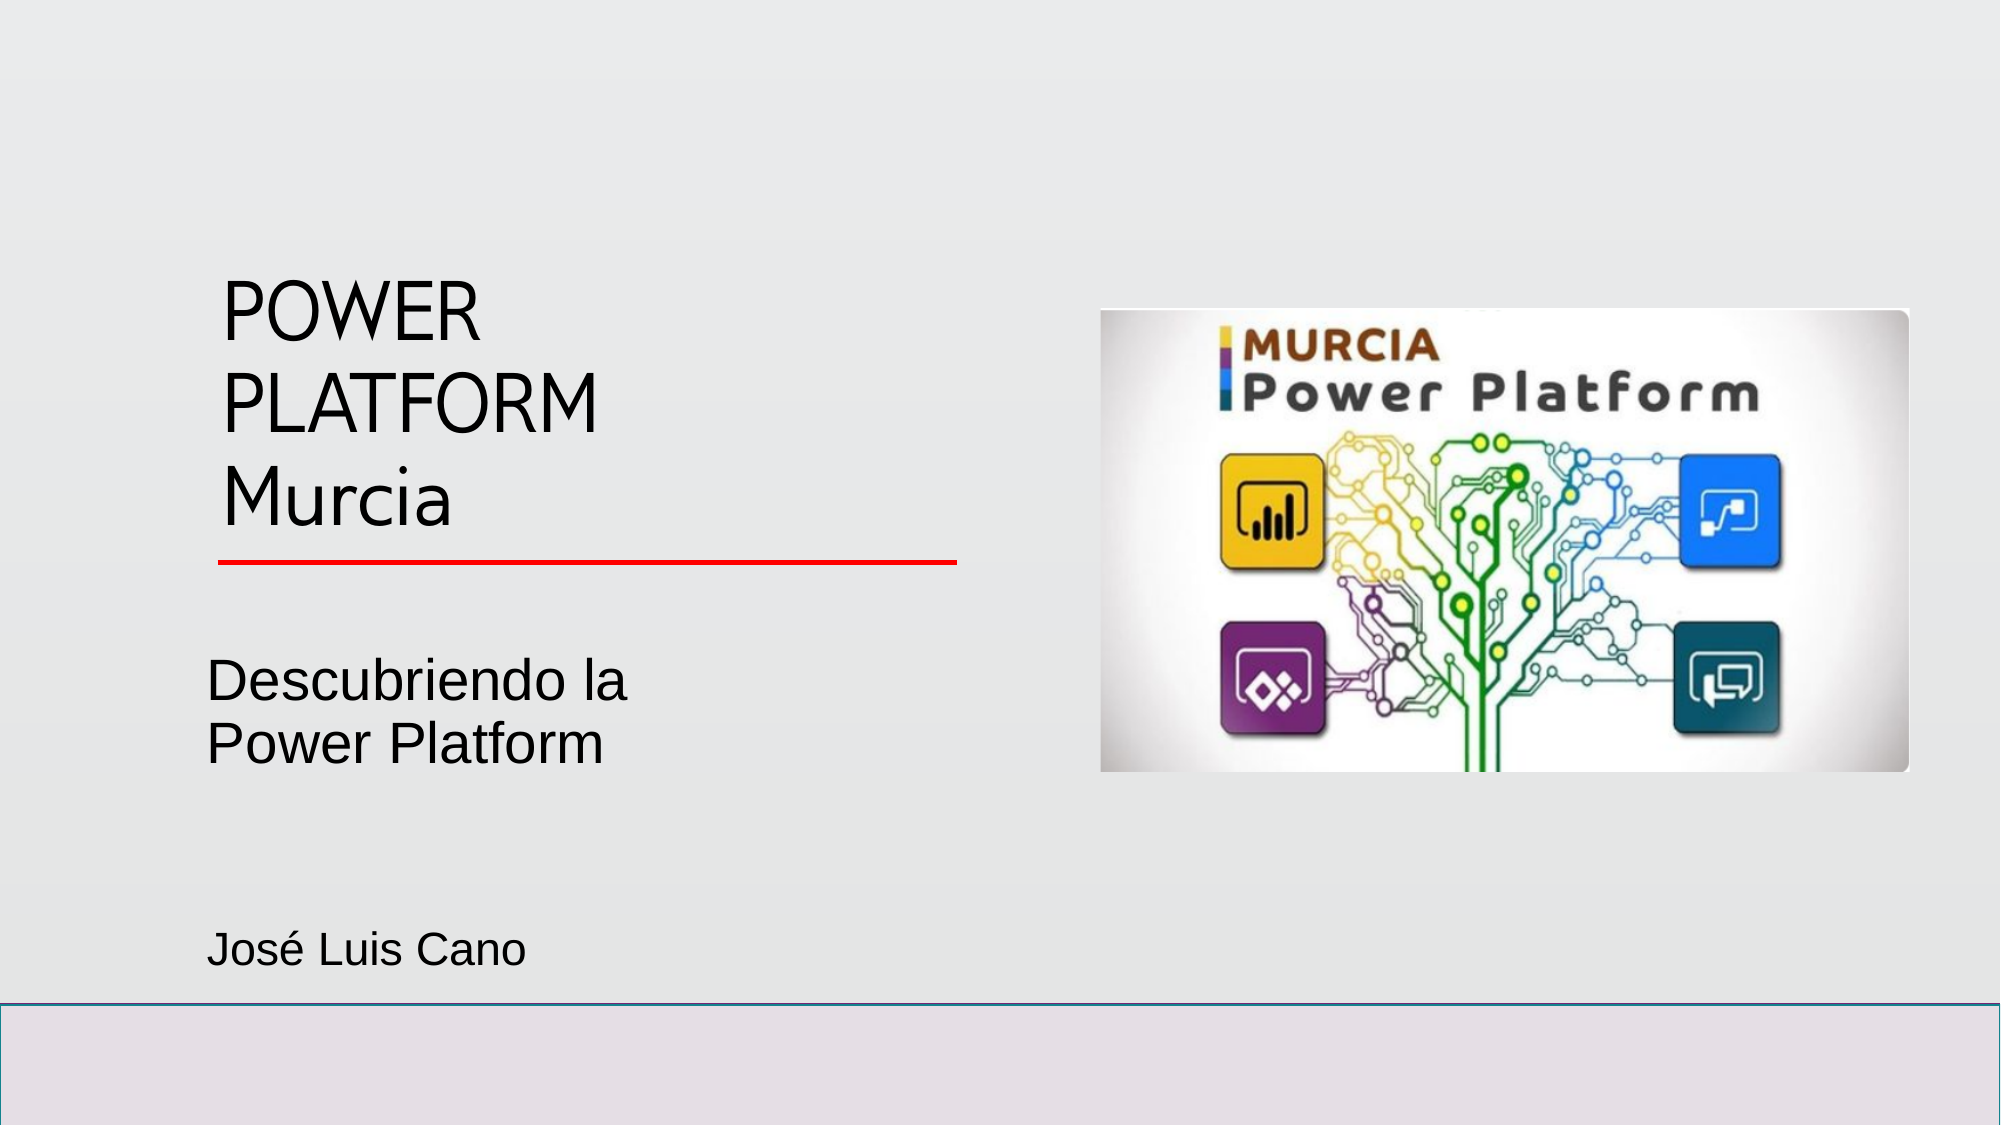

Descubriendo la Power Platform
José Luis Cano